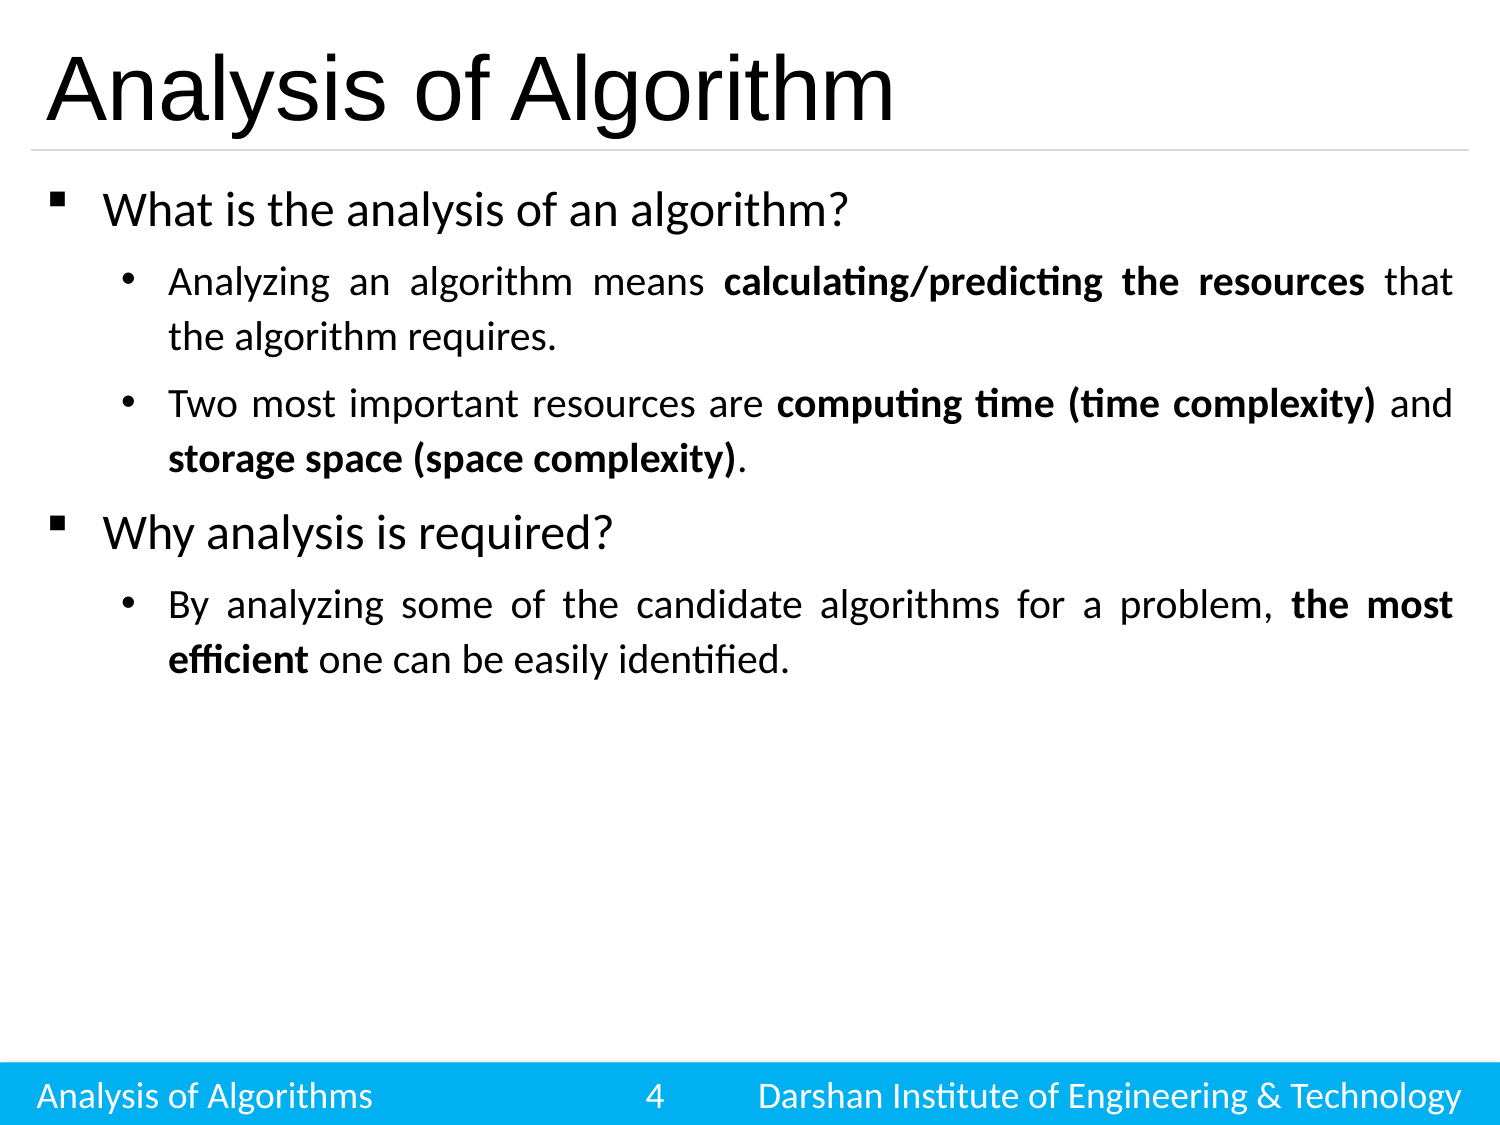

# Analysis of Algorithm
What is the analysis of an algorithm?
Analyzing an algorithm means calculating/predicting the resources that the algorithm requires.
Two most important resources are computing time (time complexity) and storage space (space complexity).
Why analysis is required?
By analyzing some of the candidate algorithms for a problem, the most efficient one can be easily identified.